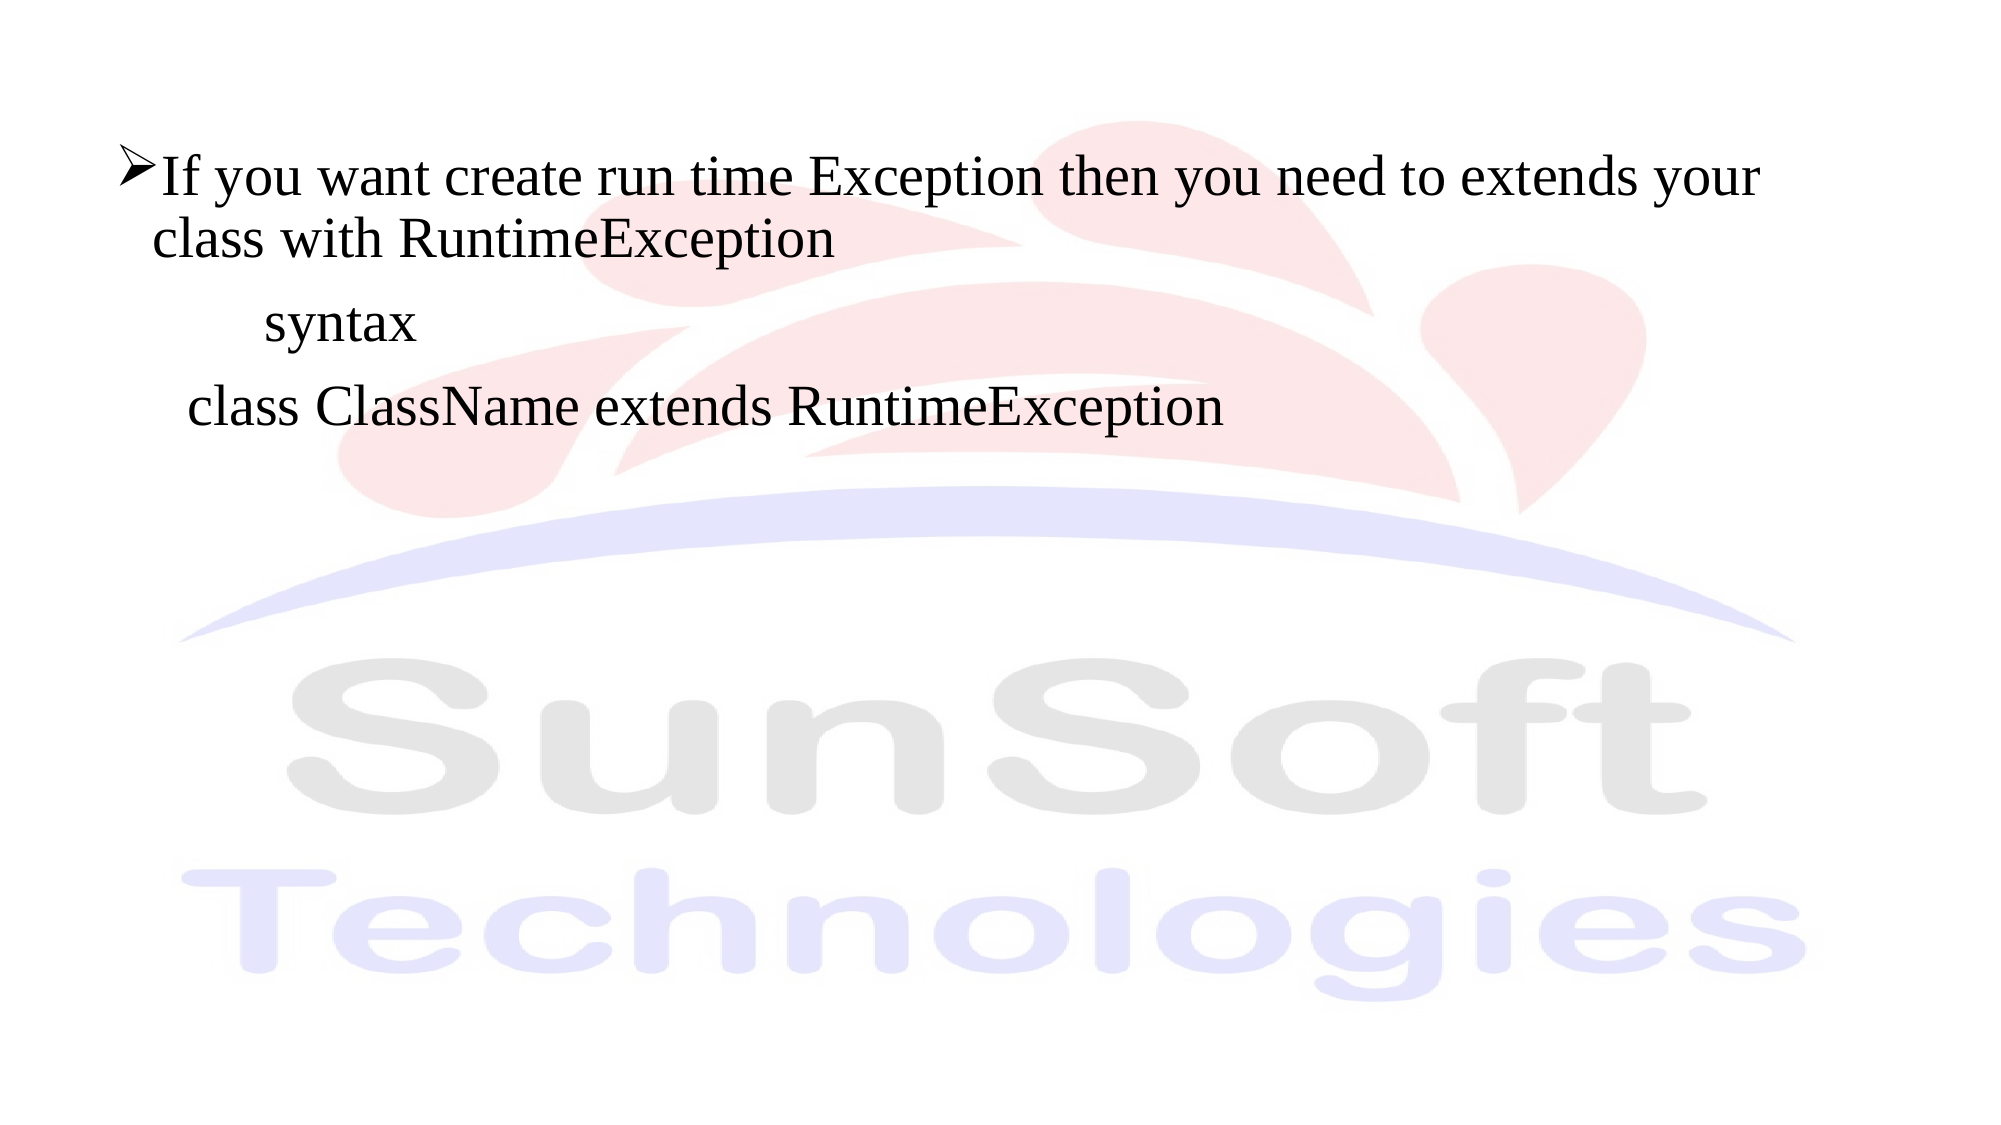

If you want create run time Exception then you need to extends your class with RuntimeException
	syntax
     class ClassName extends RuntimeException